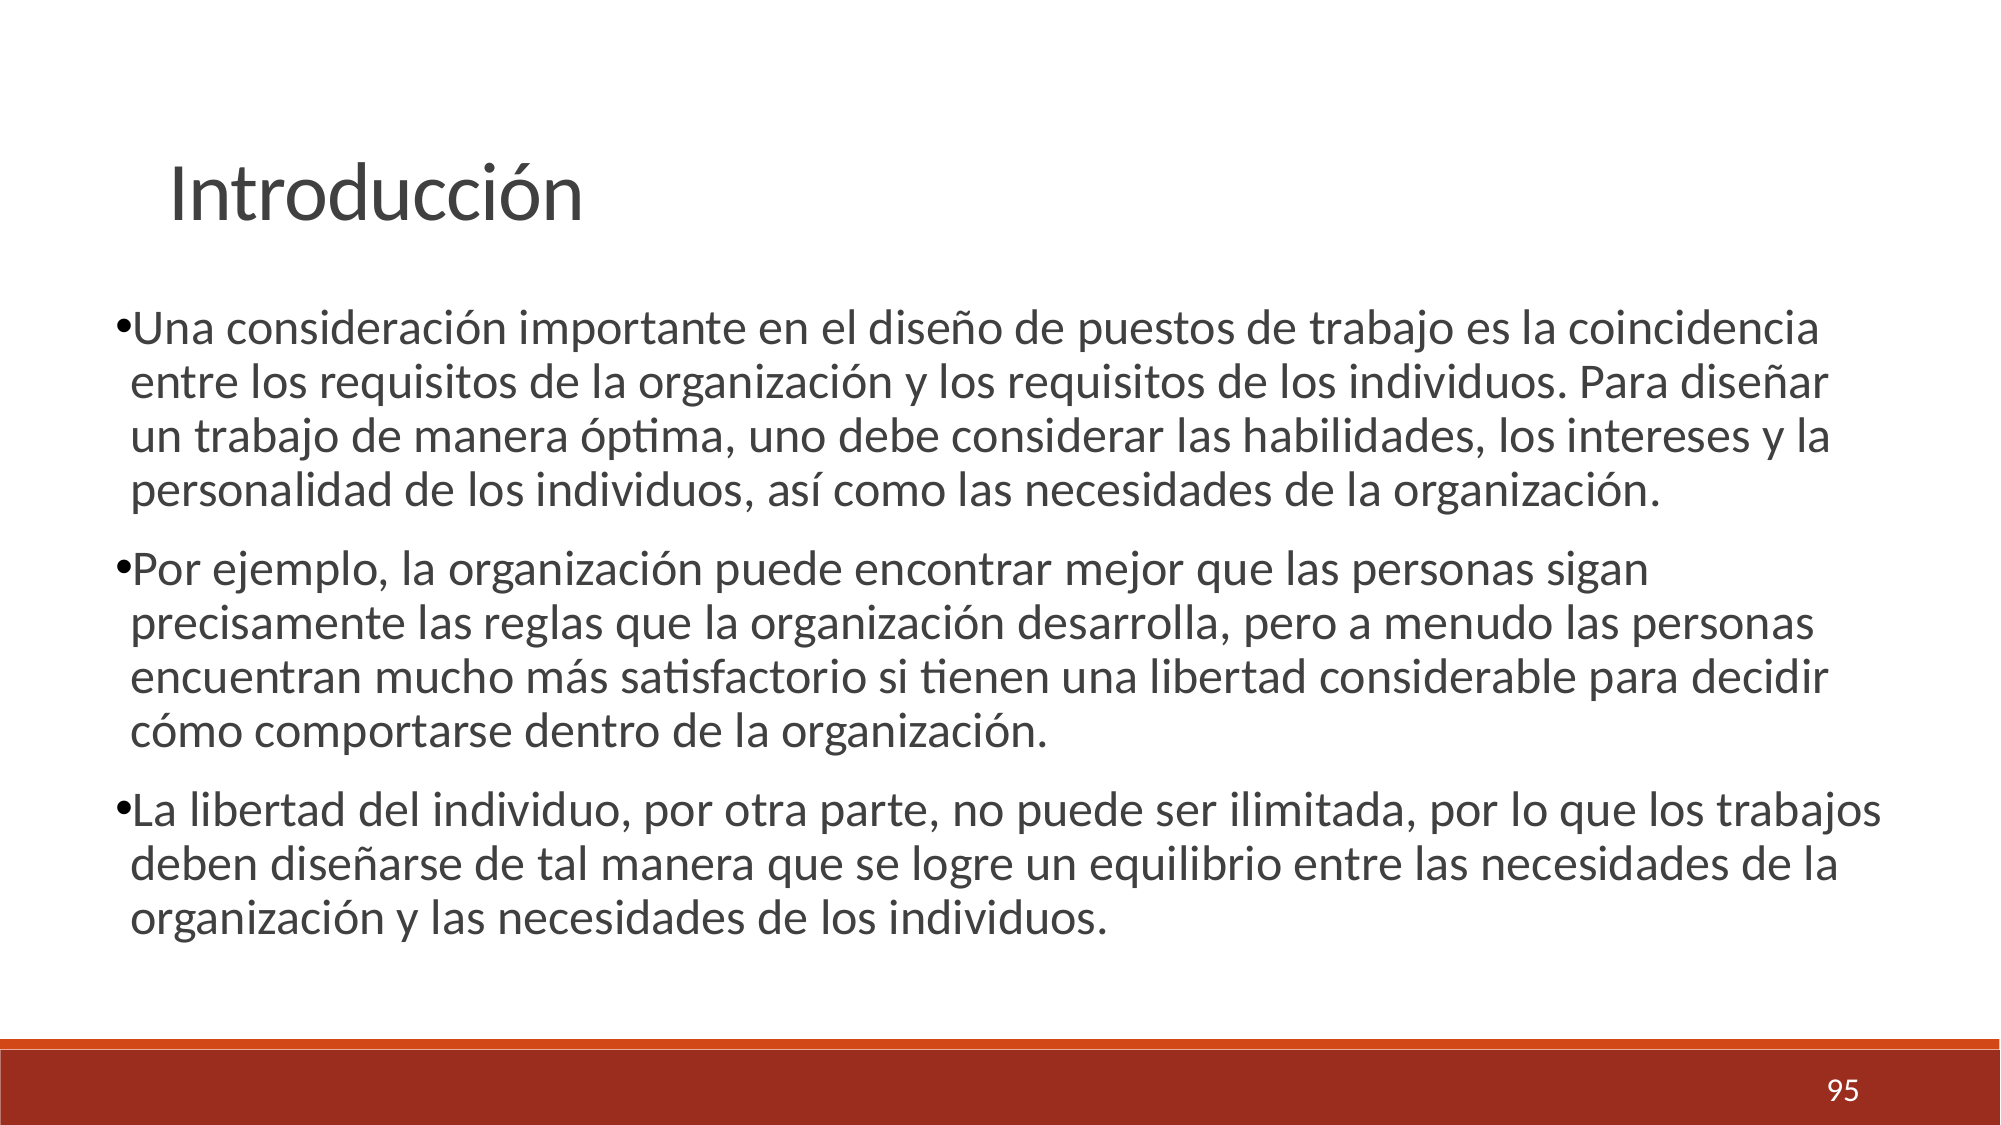

Introducción
Una consideración importante en el diseño de puestos de trabajo es la coincidencia entre los requisitos de la organización y los requisitos de los individuos. Para diseñar un trabajo de manera óptima, uno debe considerar las habilidades, los intereses y la personalidad de los individuos, así como las necesidades de la organización.
Por ejemplo, la organización puede encontrar mejor que las personas sigan precisamente las reglas que la organización desarrolla, pero a menudo las personas encuentran mucho más satisfactorio si tienen una libertad considerable para decidir cómo comportarse dentro de la organización.
La libertad del individuo, por otra parte, no puede ser ilimitada, por lo que los trabajos deben diseñarse de tal manera que se logre un equilibrio entre las necesidades de la organización y las necesidades de los individuos.
95